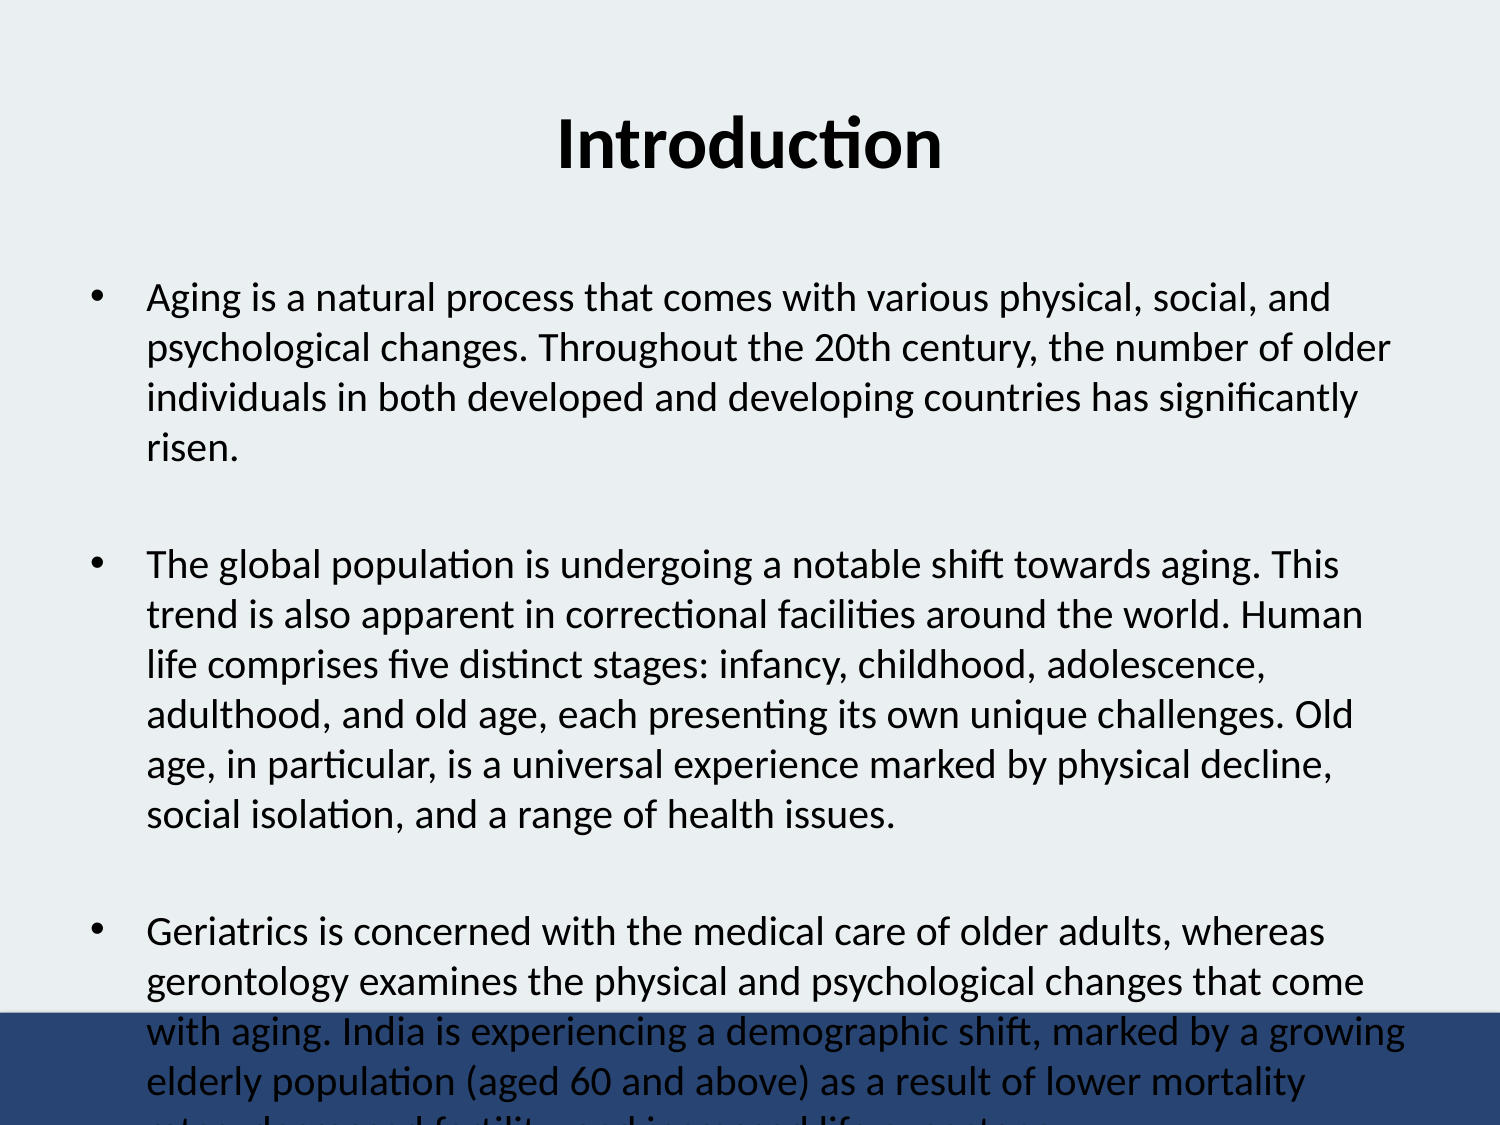

# Introduction
Aging is a natural process that comes with various physical, social, and psychological changes. Throughout the 20th century, the number of older individuals in both developed and developing countries has significantly risen.

The global population is undergoing a notable shift towards aging. This trend is also apparent in correctional facilities around the world. Human life comprises five distinct stages: infancy, childhood, adolescence, adulthood, and old age, each presenting its own unique challenges. Old age, in particular, is a universal experience marked by physical decline, social isolation, and a range of health issues.

Geriatrics is concerned with the medical care of older adults, whereas gerontology examines the physical and psychological changes that come with aging. India is experiencing a demographic shift, marked by a growing elderly population (aged 60 and above) as a result of lower mortality rates, decreased fertility, and increased life expectancy.